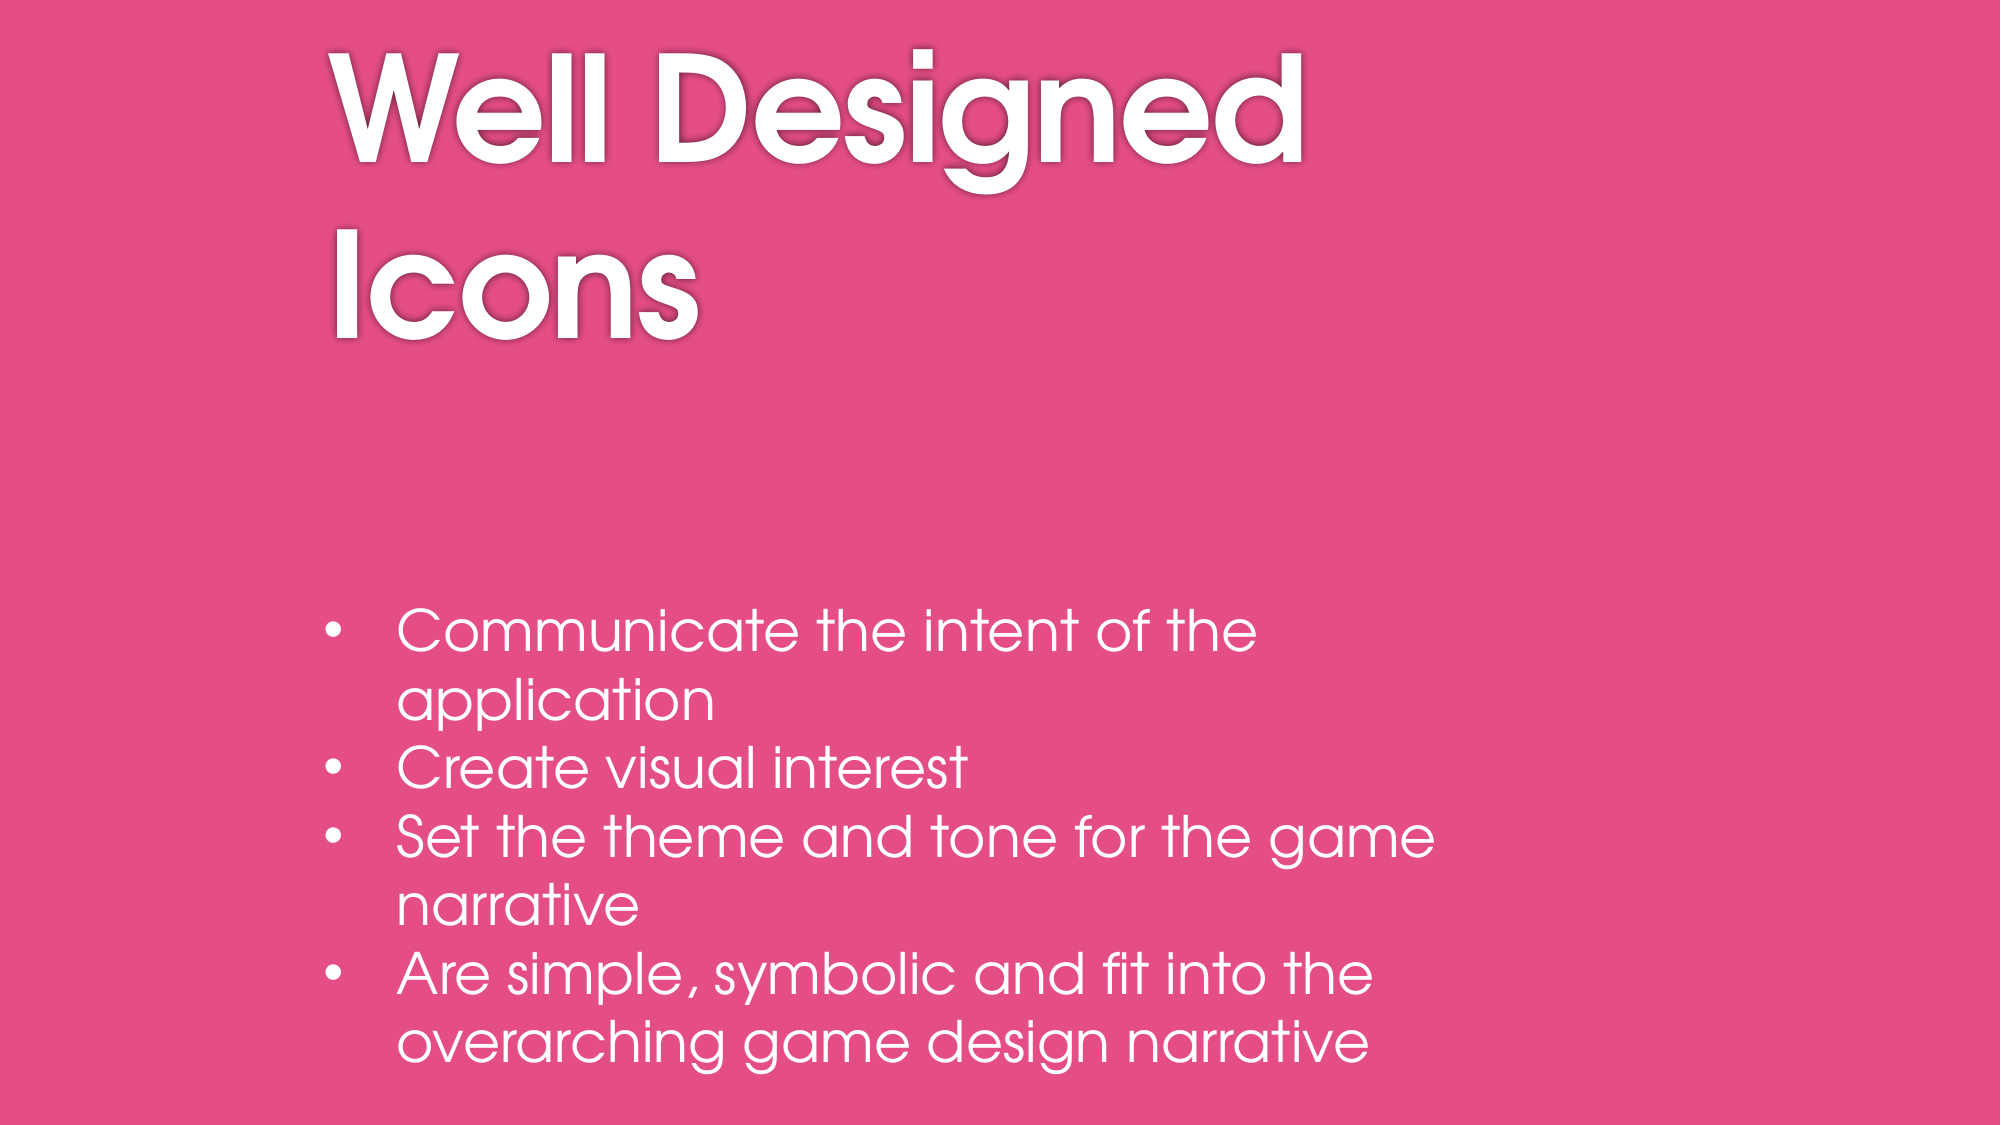

# Well Designed Icons
Communicate the intent of the application
Create visual interest
Set the theme and tone for the game narrative
Are simple, symbolic and fit into the overarching game design narrative